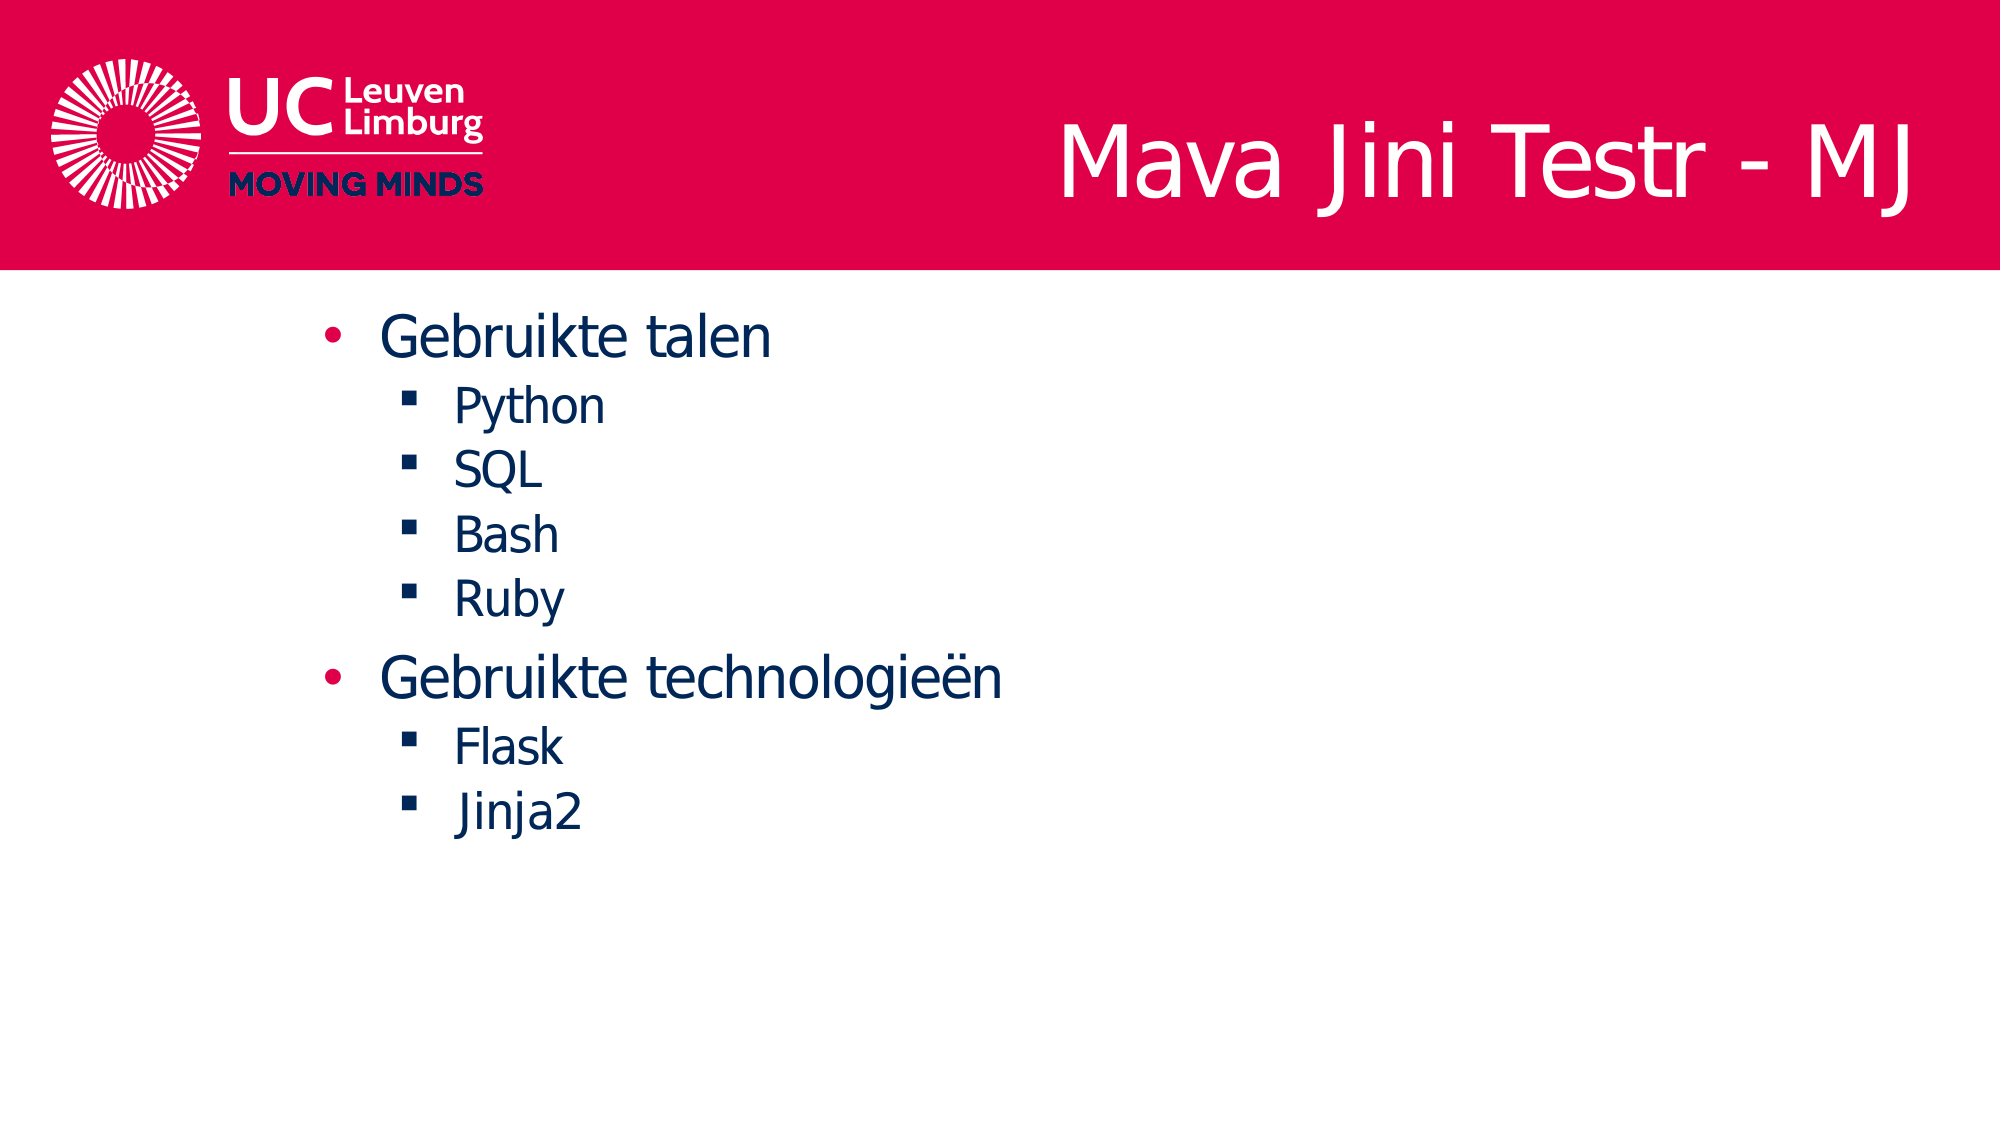

# Mava Jini Testr - MJ
Gebruikte talen
Python
SQL
Bash
Ruby
Gebruikte technologieën
Flask
Jinja2